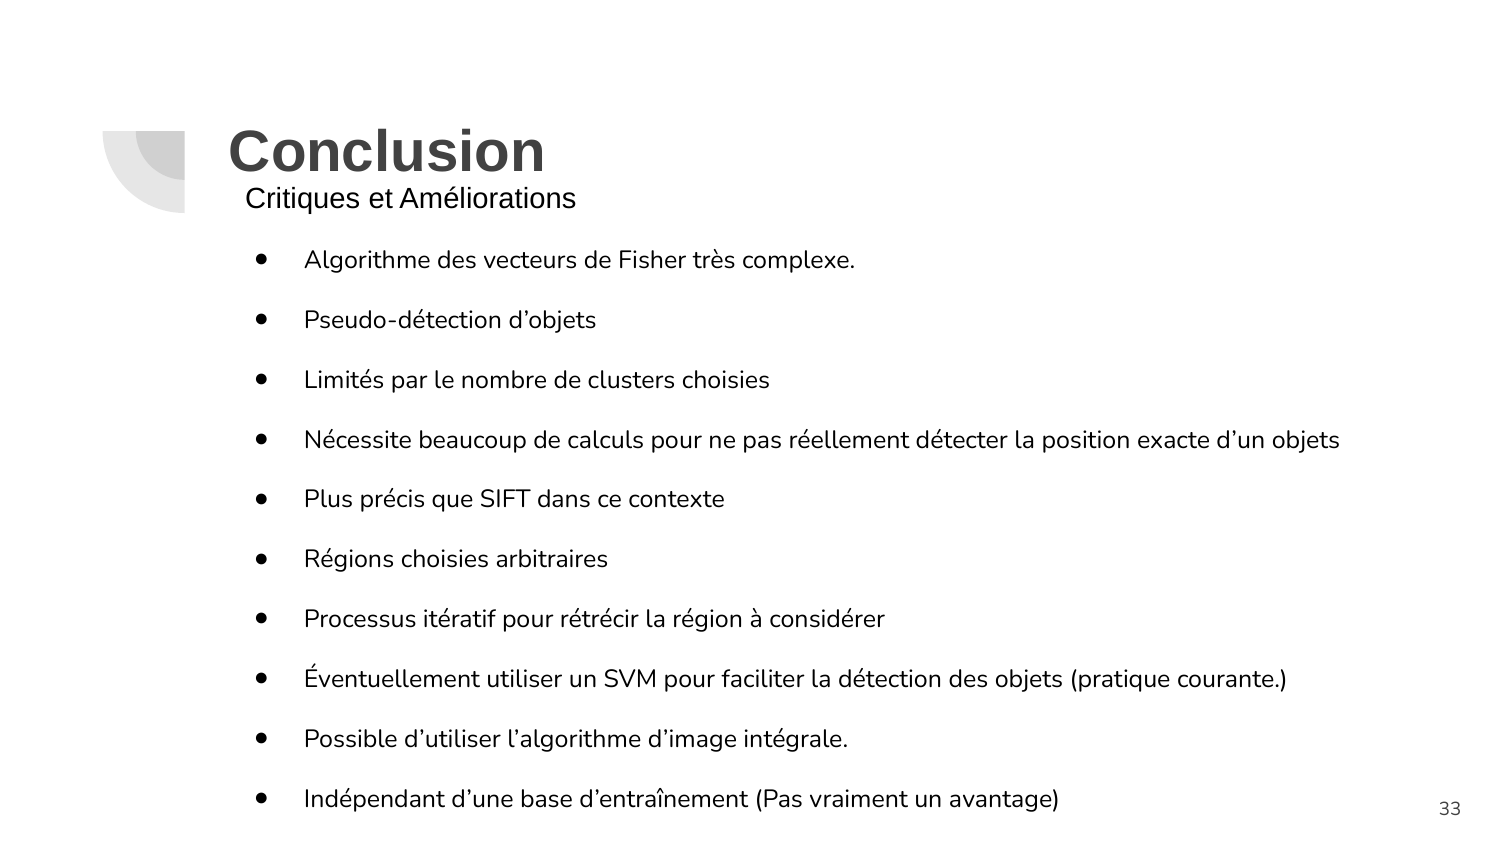

# Conclusion

Critiques et Améliorations
Algorithme des vecteurs de Fisher très complexe.
Pseudo-détection d’objets
Limités par le nombre de clusters choisies
Nécessite beaucoup de calculs pour ne pas réellement détecter la position exacte d’un objets
Plus précis que SIFT dans ce contexte
Régions choisies arbitraires
Processus itératif pour rétrécir la région à considérer
Éventuellement utiliser un SVM pour faciliter la détection des objets (pratique courante.)
Possible d’utiliser l’algorithme d’image intégrale.
Indépendant d’une base d’entraînement (Pas vraiment un avantage)

33